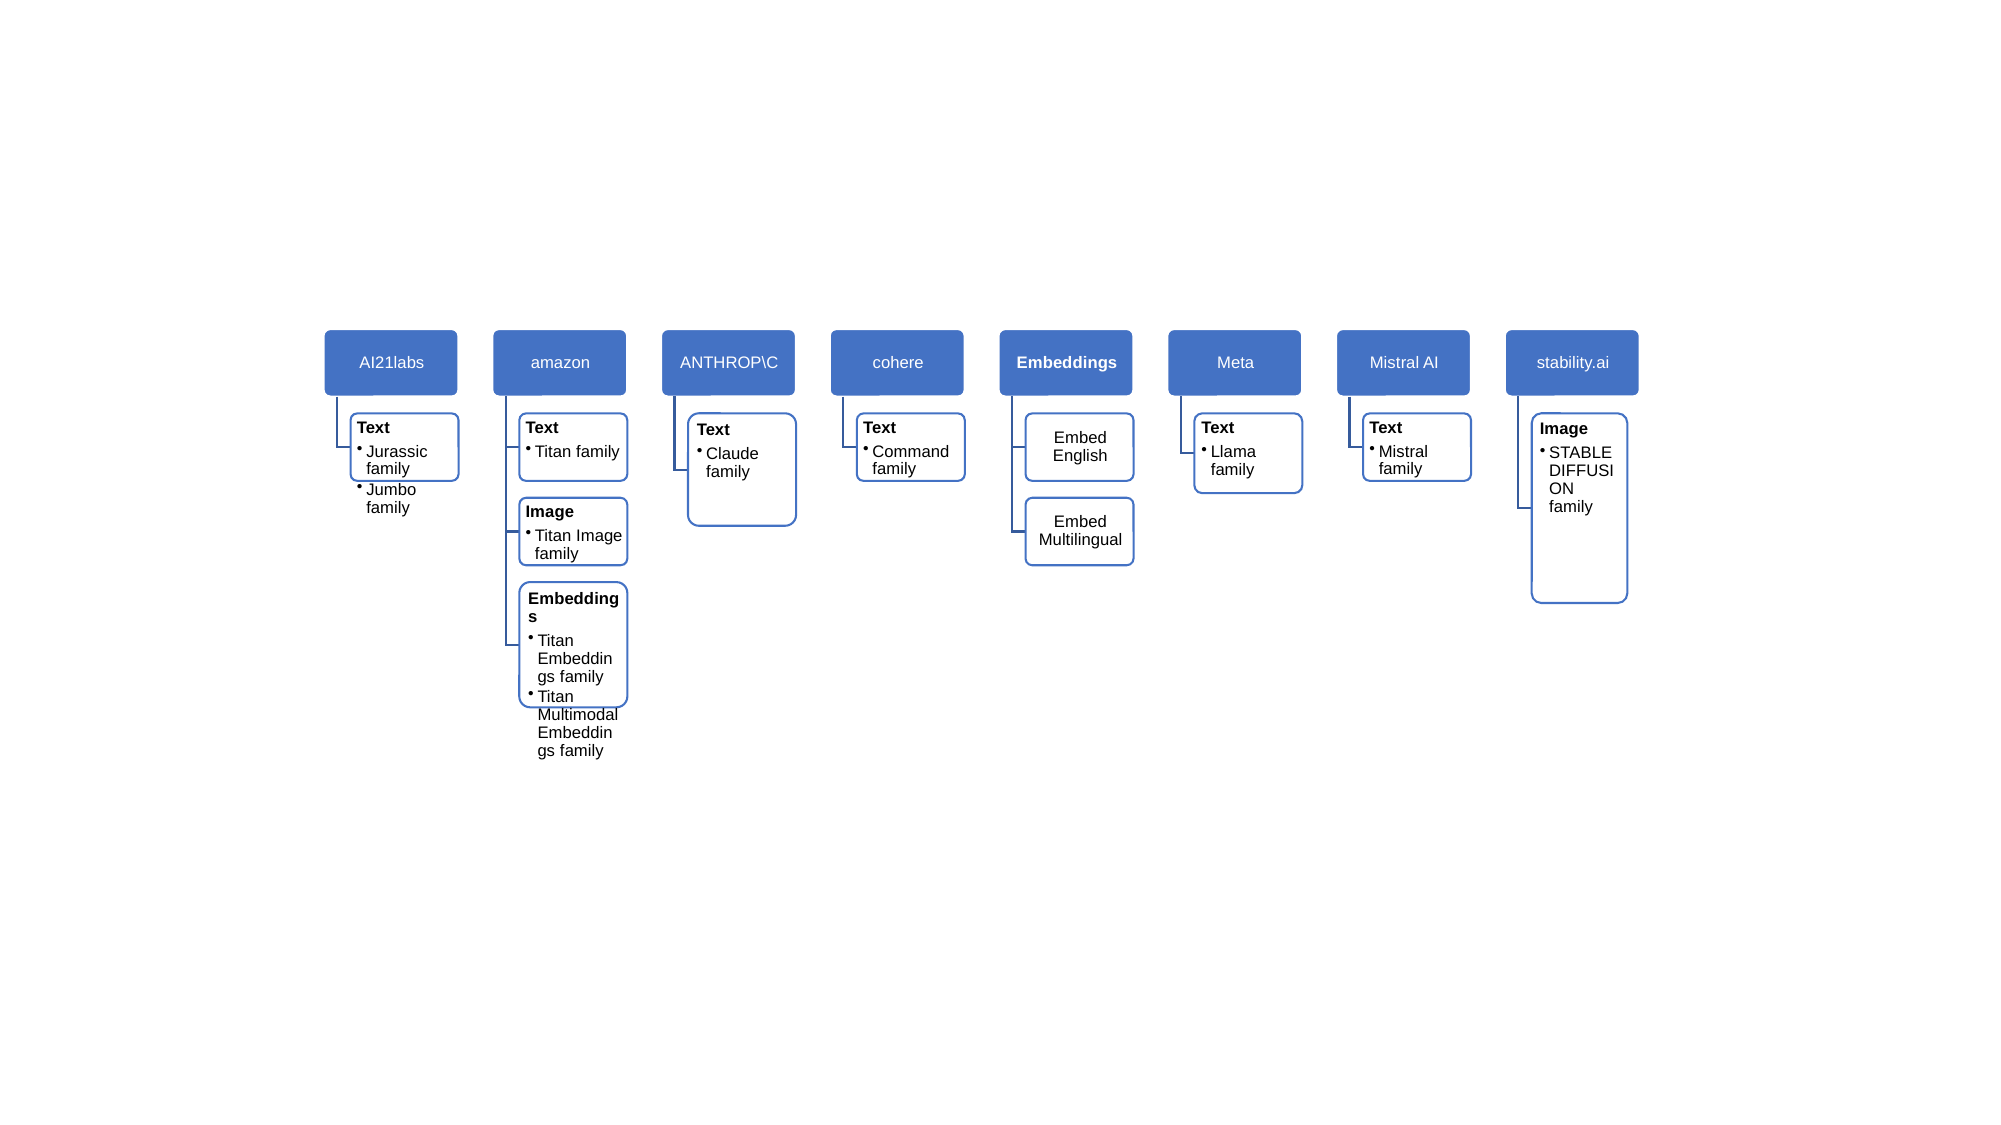

AI21labs
Text
Jurassic family
Jumbo family
amazon
Text
Titan family
Image
Titan Image family
Embeddings
Titan Embeddings family
Titan Multimodal Embeddings family
ANTHROP\C
Text
Claude family
cohere
Text
Command family
Embeddings
Embed English
Embed Multilingual
Meta
Text
Llama family
Mistral AI
Text
Mistral family
stability.ai
Image
STABLE DIFFUSION family